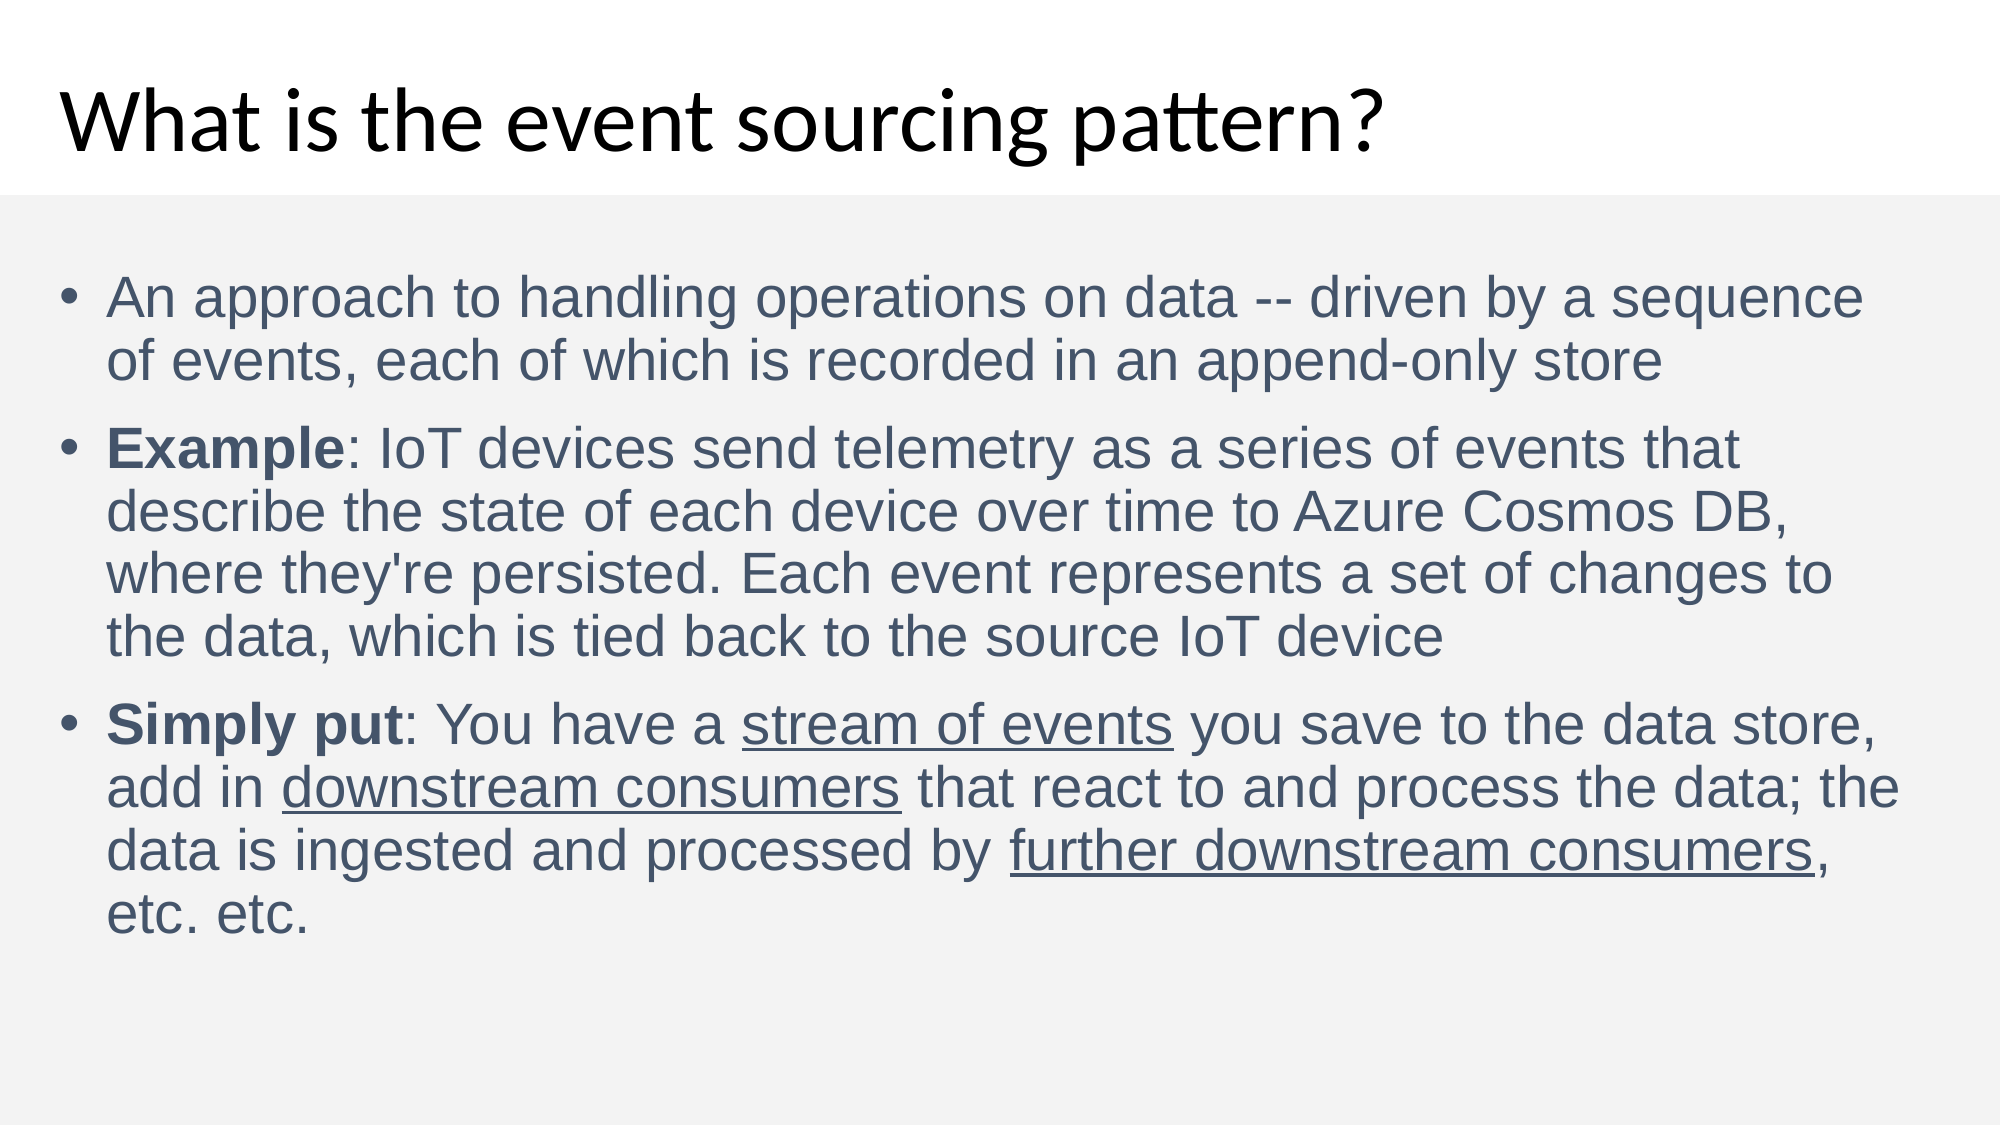

# What is the event sourcing pattern?
An approach to handling operations on data -- driven by a sequence of events, each of which is recorded in an append-only store
Example: IoT devices send telemetry as a series of events that describe the state of each device over time to Azure Cosmos DB, where they're persisted. Each event represents a set of changes to the data, which is tied back to the source IoT device
Simply put: You have a stream of events you save to the data store, add in downstream consumers that react to and process the data; the data is ingested and processed by further downstream consumers, etc. etc.